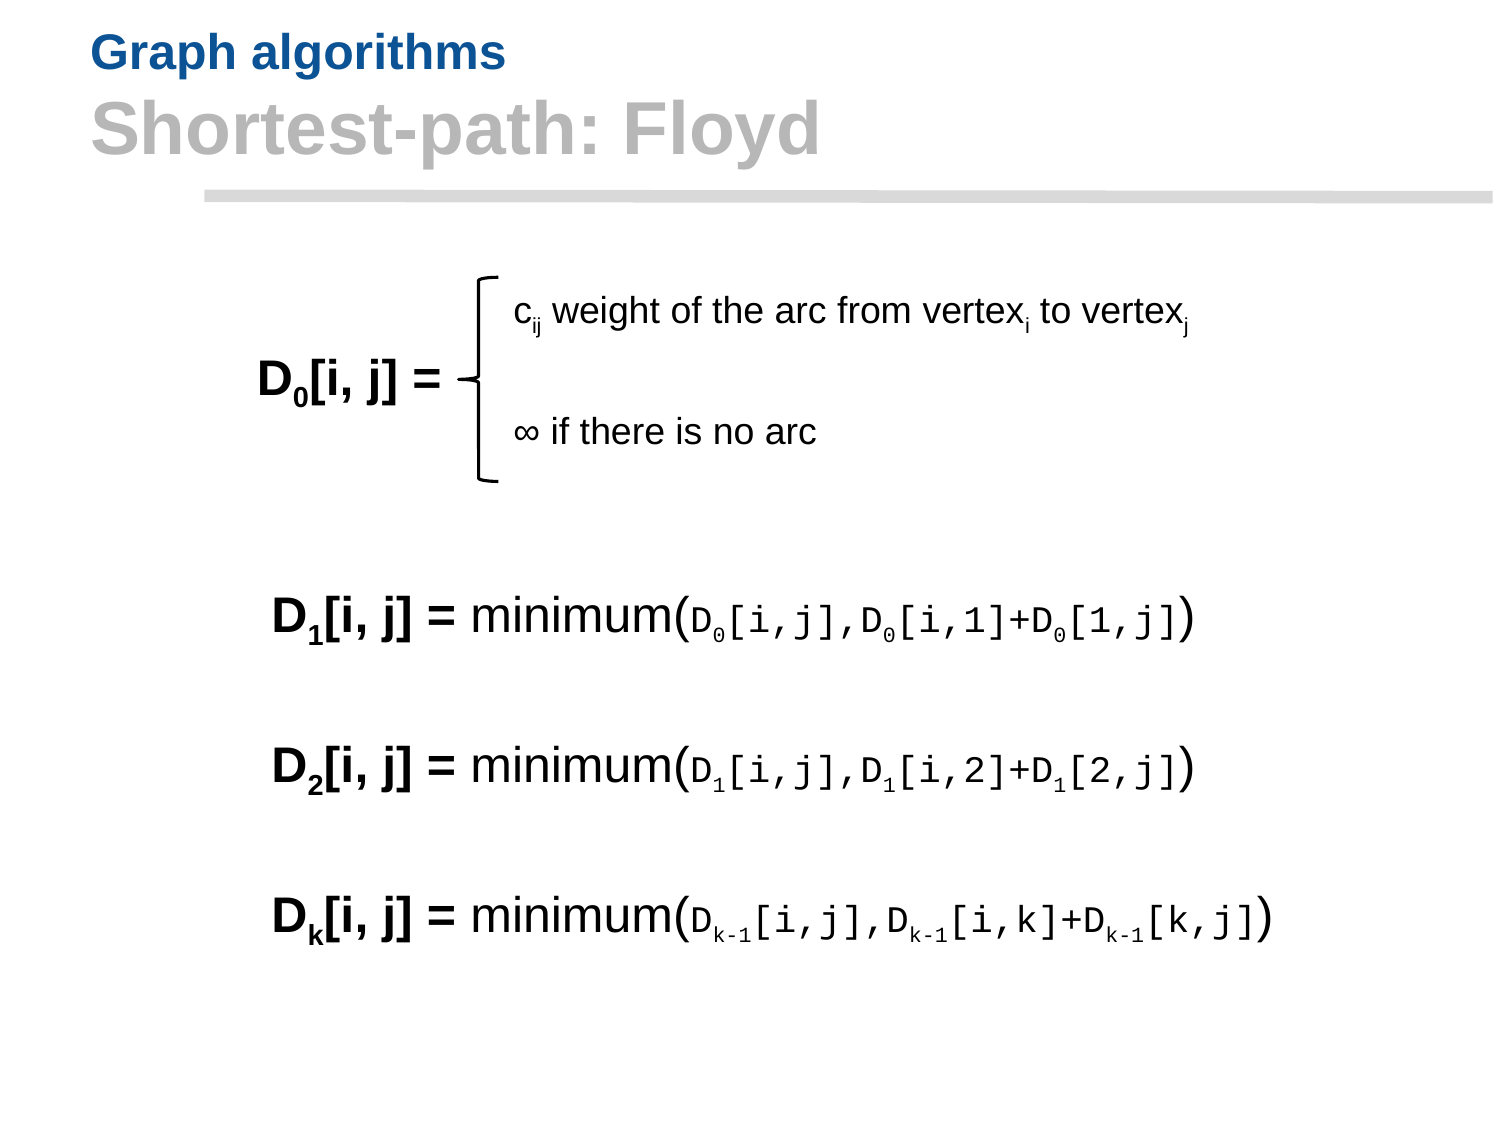

# Graph algorithms
Shortest-path: Floyd
cij weight of the arc from vertexi to vertexj

D0[i, j] =
∞ if there is no arc
D1[i, j] = minimum(D0[i,j],D0[i,1]+D0[1,j])
D2[i, j] = minimum(D1[i,j],D1[i,2]+D1[2,j])
Dk[i, j] = minimum(Dk-1[i,j],Dk-1[i,k]+Dk-1[k,j])